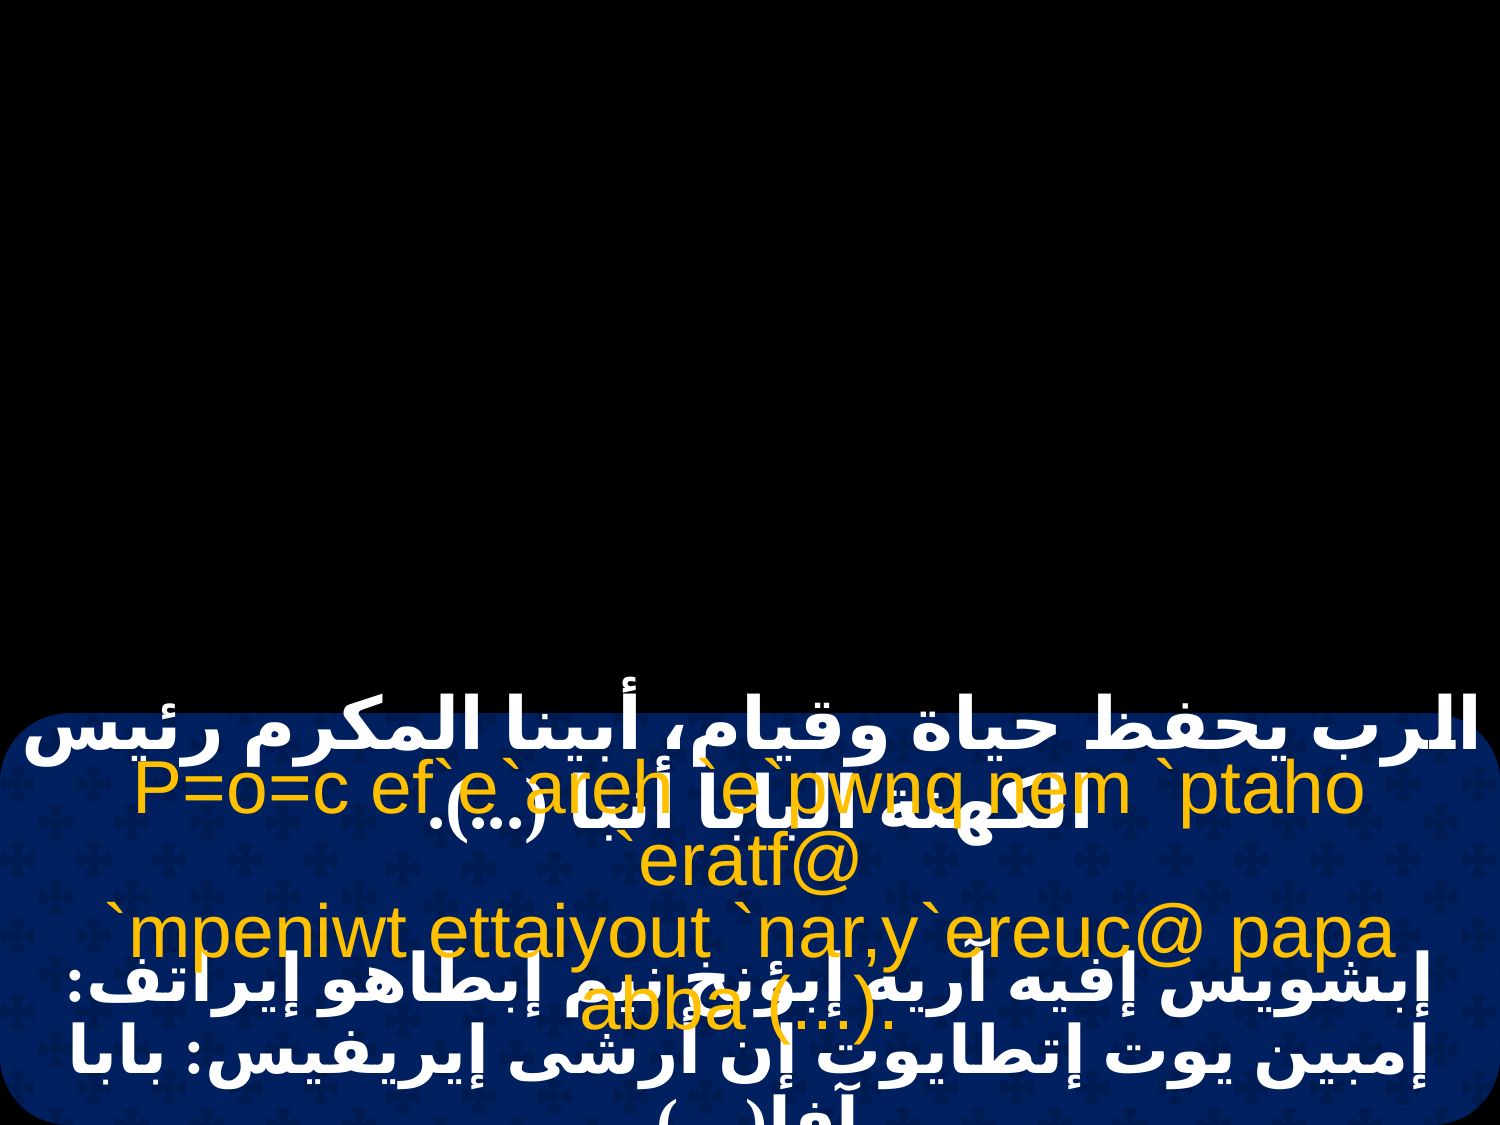

# الرب يحفظ حياة وقيام، أبينا المكرم رئيس الكهنة البابا أنبا (...).
P=o=c ef`e`areh `e`pwnq nem `ptaho `eratf@
`mpeniwt ettaiyout `nar,y`ereuc@ papa abba (...).
إبشويس إفيه آريه إبؤنخ نيم إبطاهو إيراتف: إمبين يوت إتطايوت إن أرشى إيريفيس: بابا آفا(…)